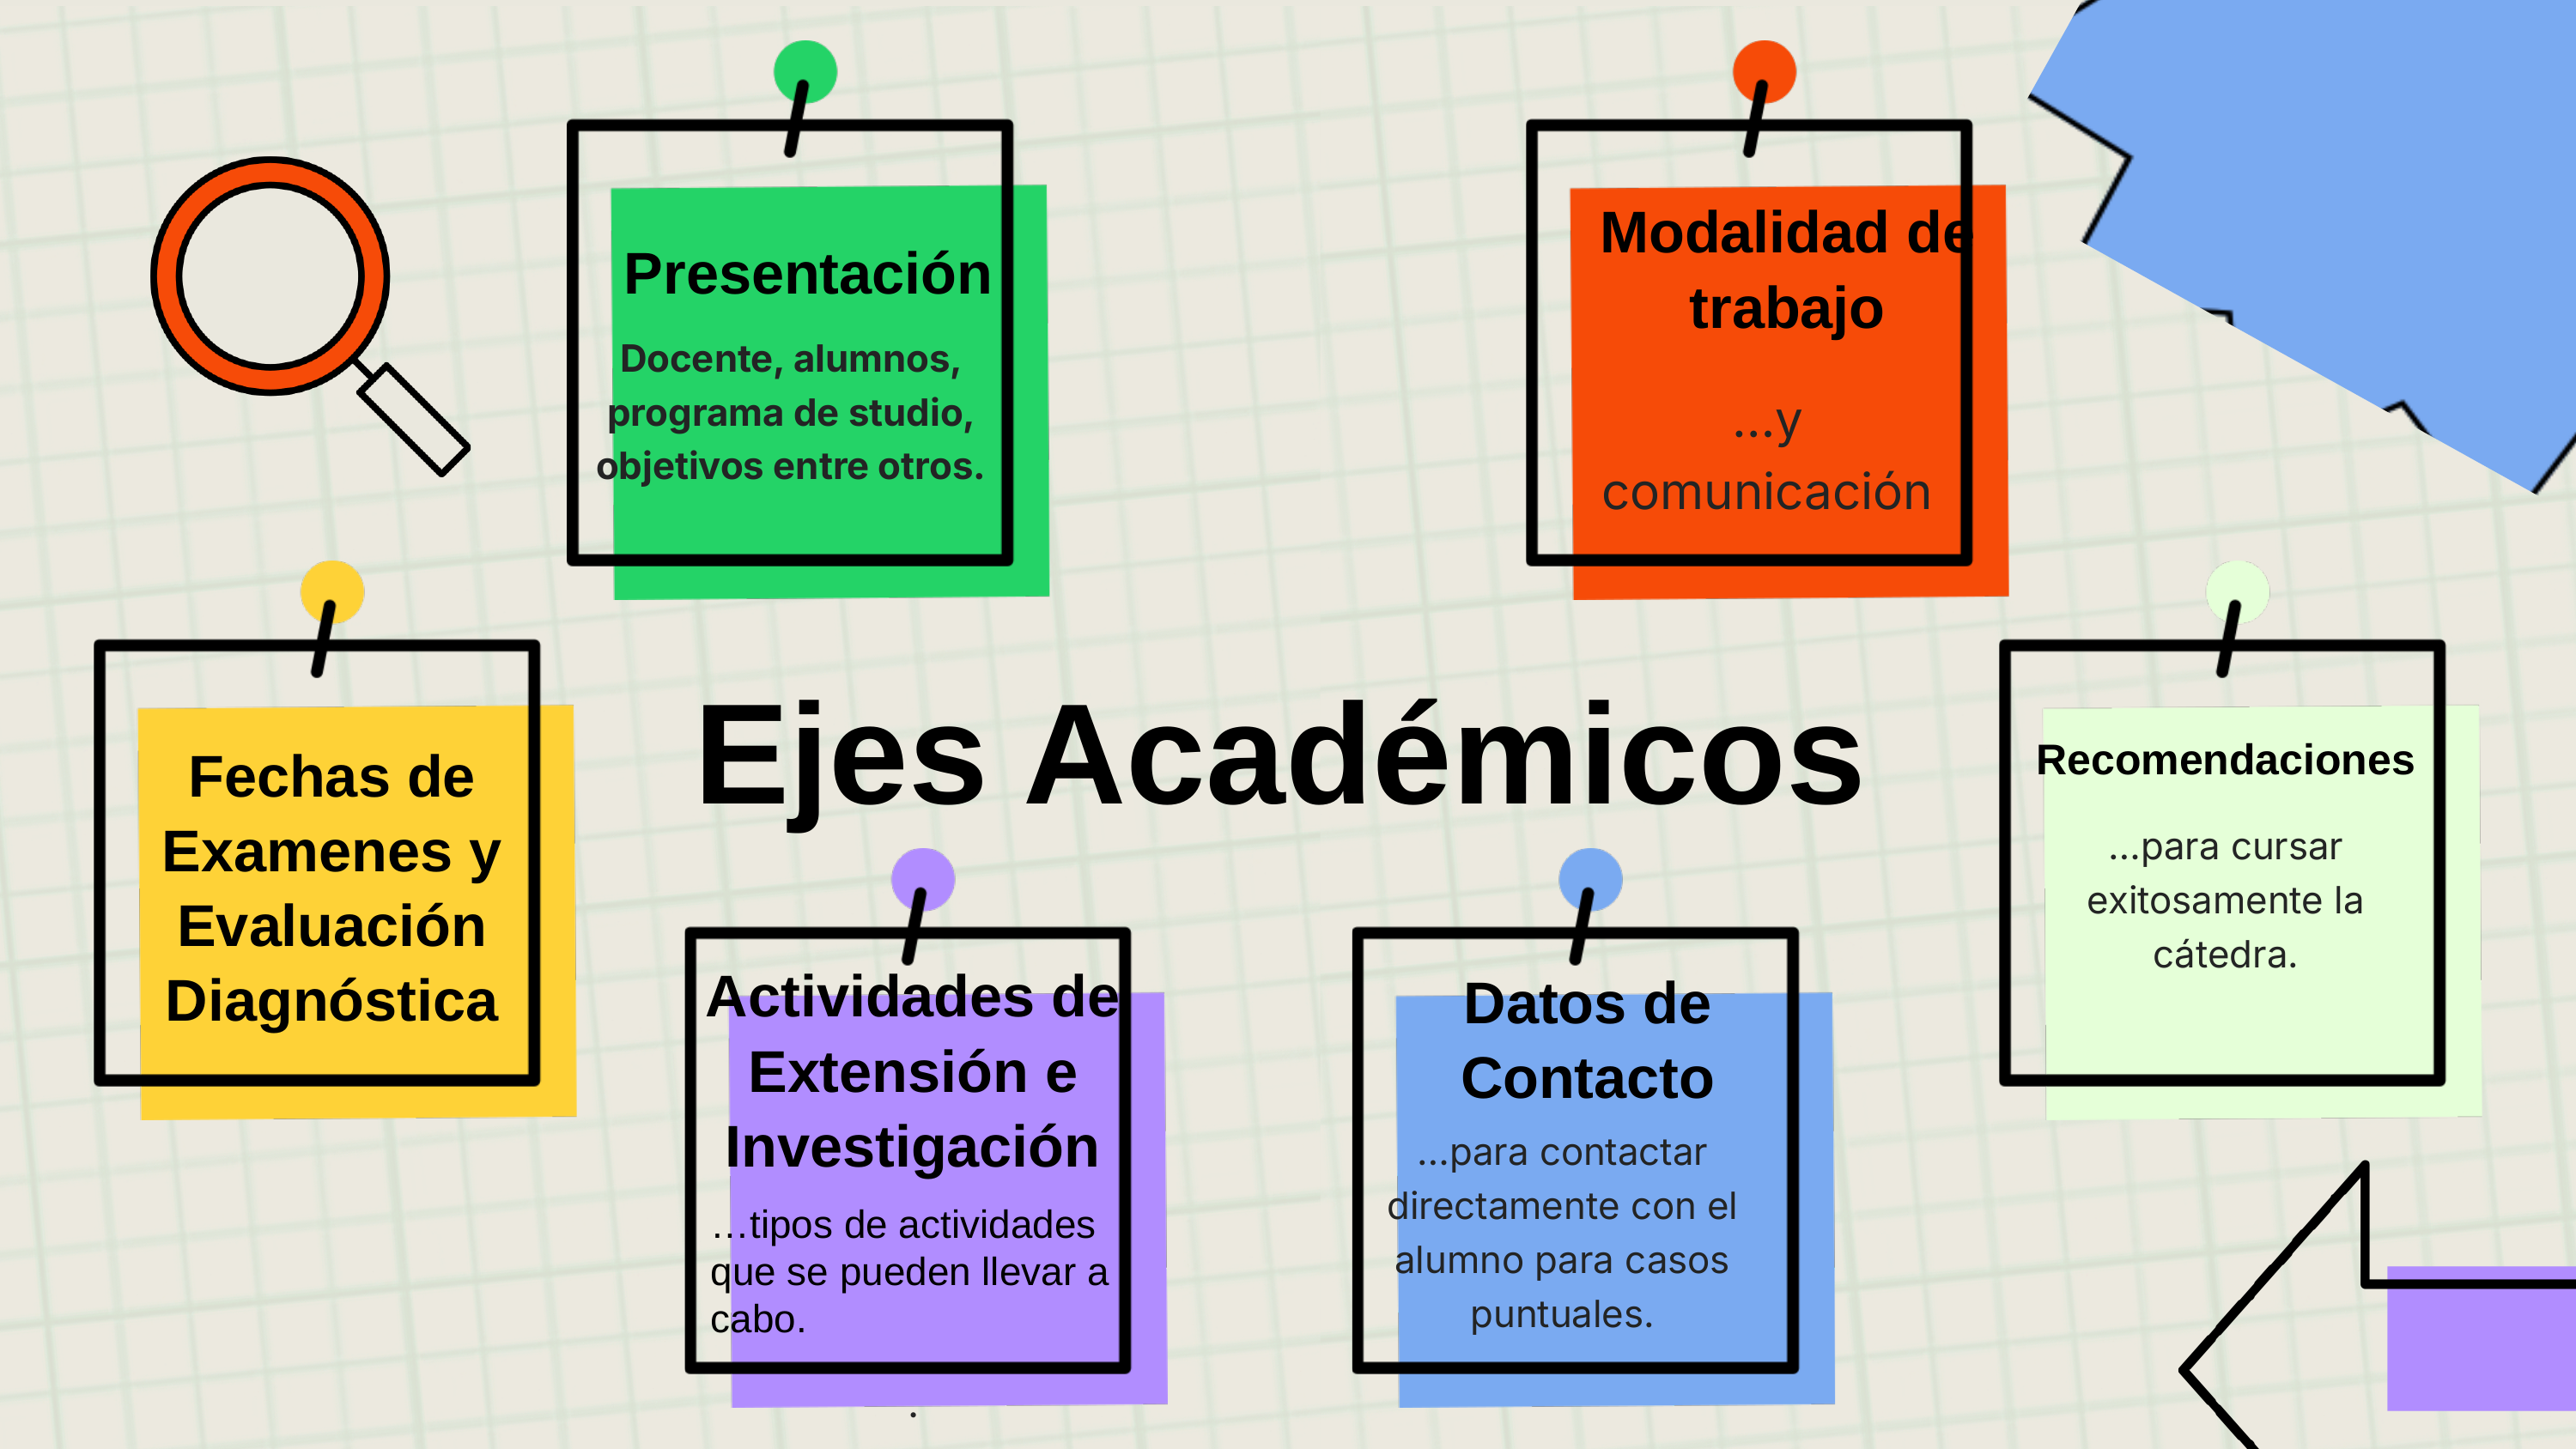

Modalidad de trabajo
Presentación
Docente, alumnos, programa de studio, objetivos entre otros.
…y comunicación

Ejes Académicos
Recomendaciones
Fechas de Examenes y Evaluación Diagnóstica
…para cursar exitosamente la cátedra.

Actividades de Extensión e Investigación
Datos de Contacto
…para contactar directamente con el alumno para casos puntuales.

…tipos de actividades que se pueden llevar a cabo.
.